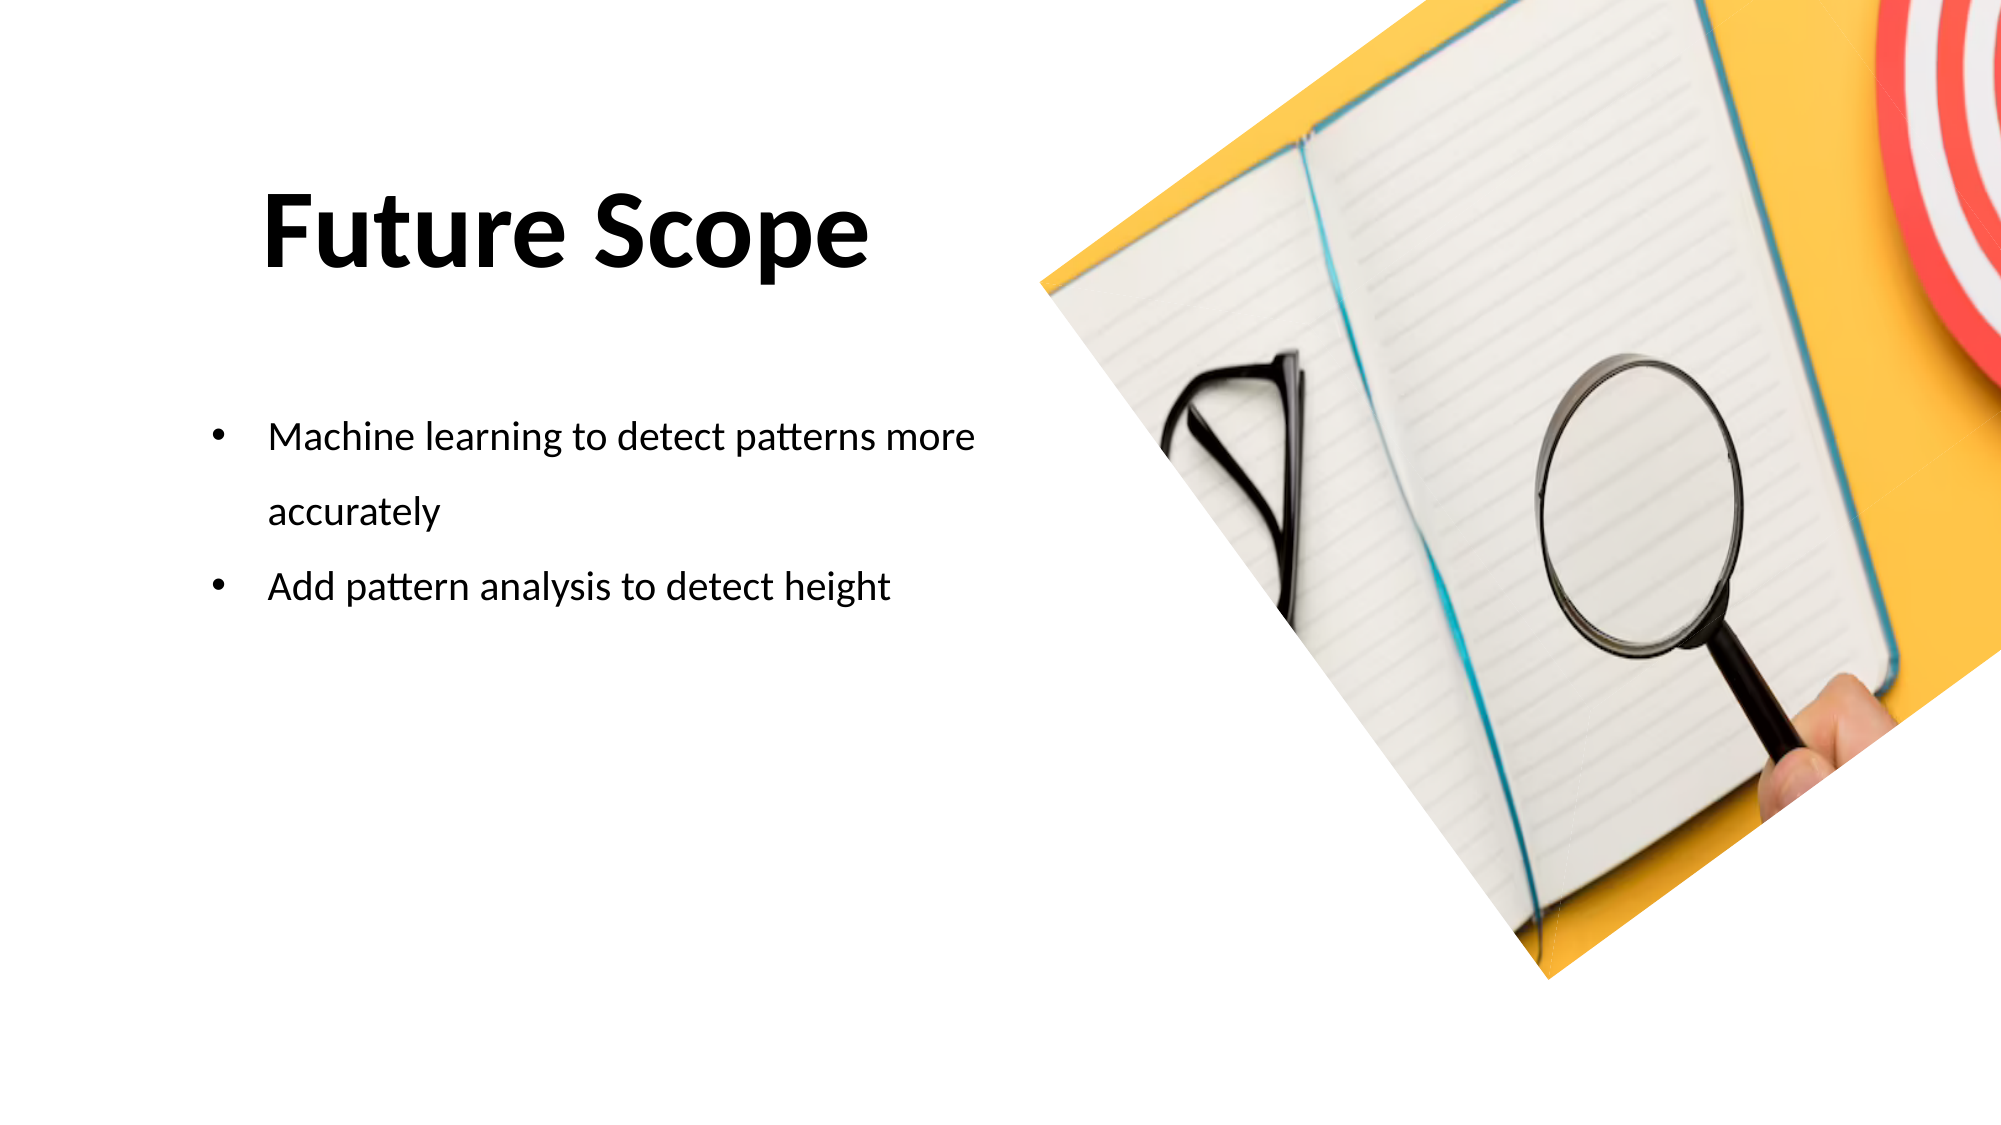

Future Scope
Machine learning to detect patterns more accurately
Add pattern analysis to detect height